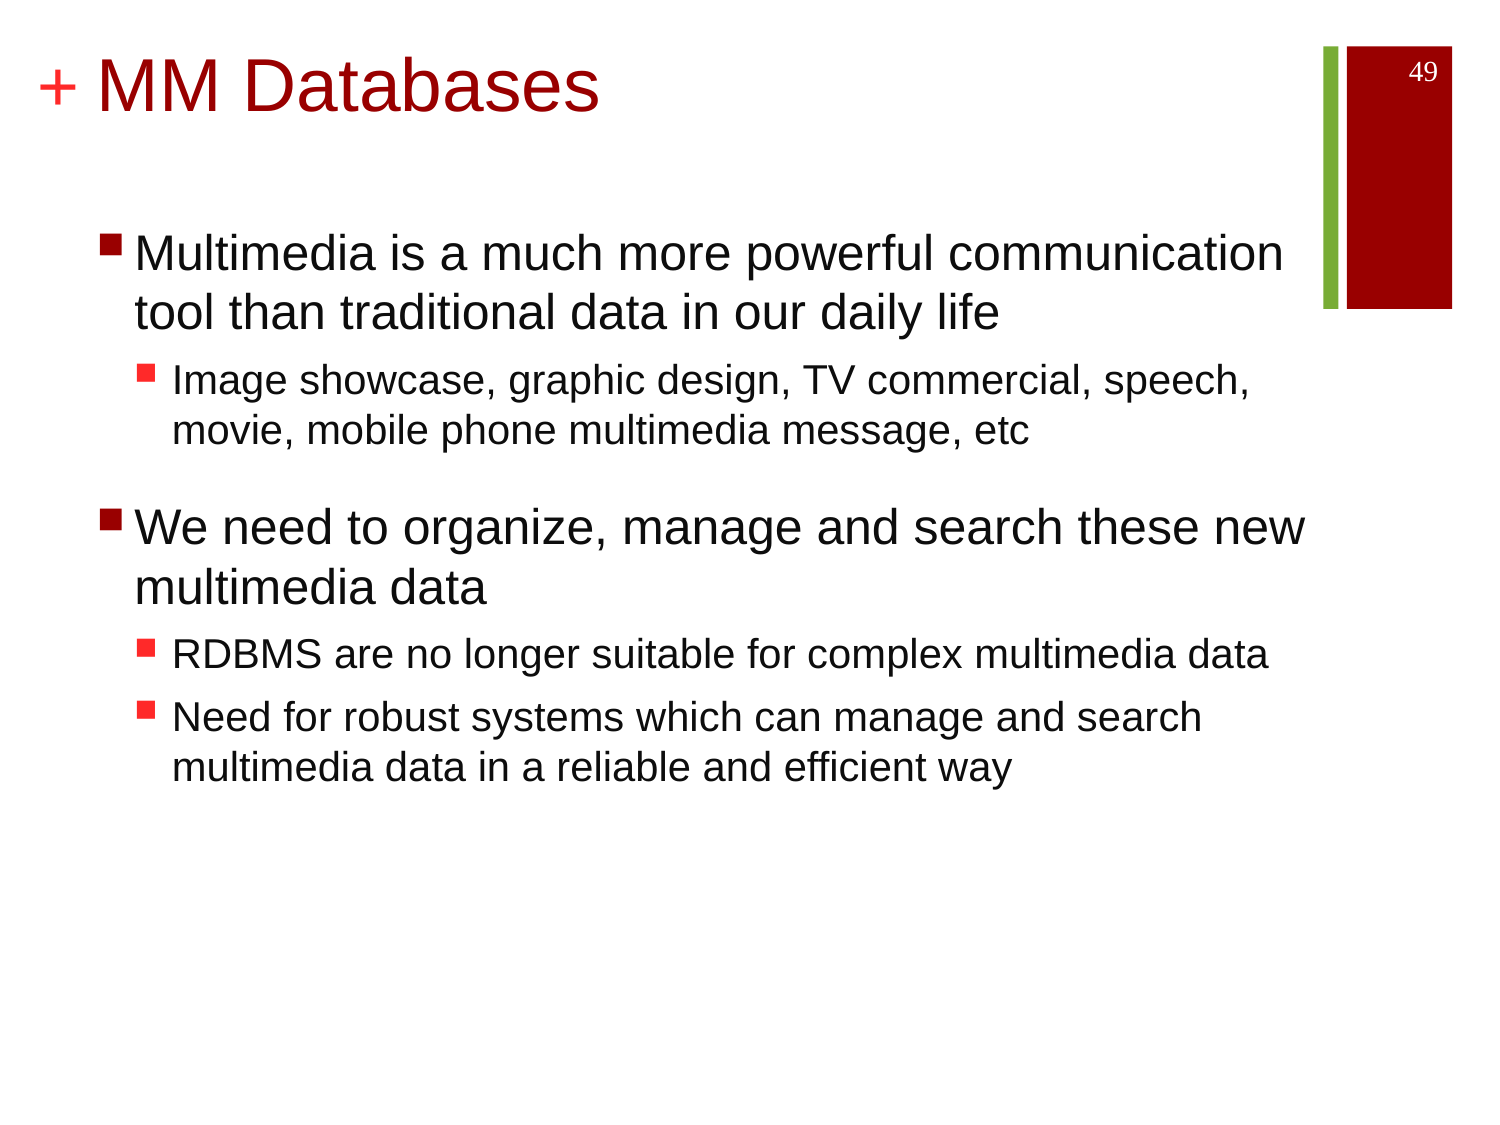

# MM Databases
49
Multimedia is a much more powerful communication tool than traditional data in our daily life
Image showcase, graphic design, TV commercial, speech, movie, mobile phone multimedia message, etc
We need to organize, manage and search these new multimedia data
RDBMS are no longer suitable for complex multimedia data
Need for robust systems which can manage and search multimedia data in a reliable and efficient way